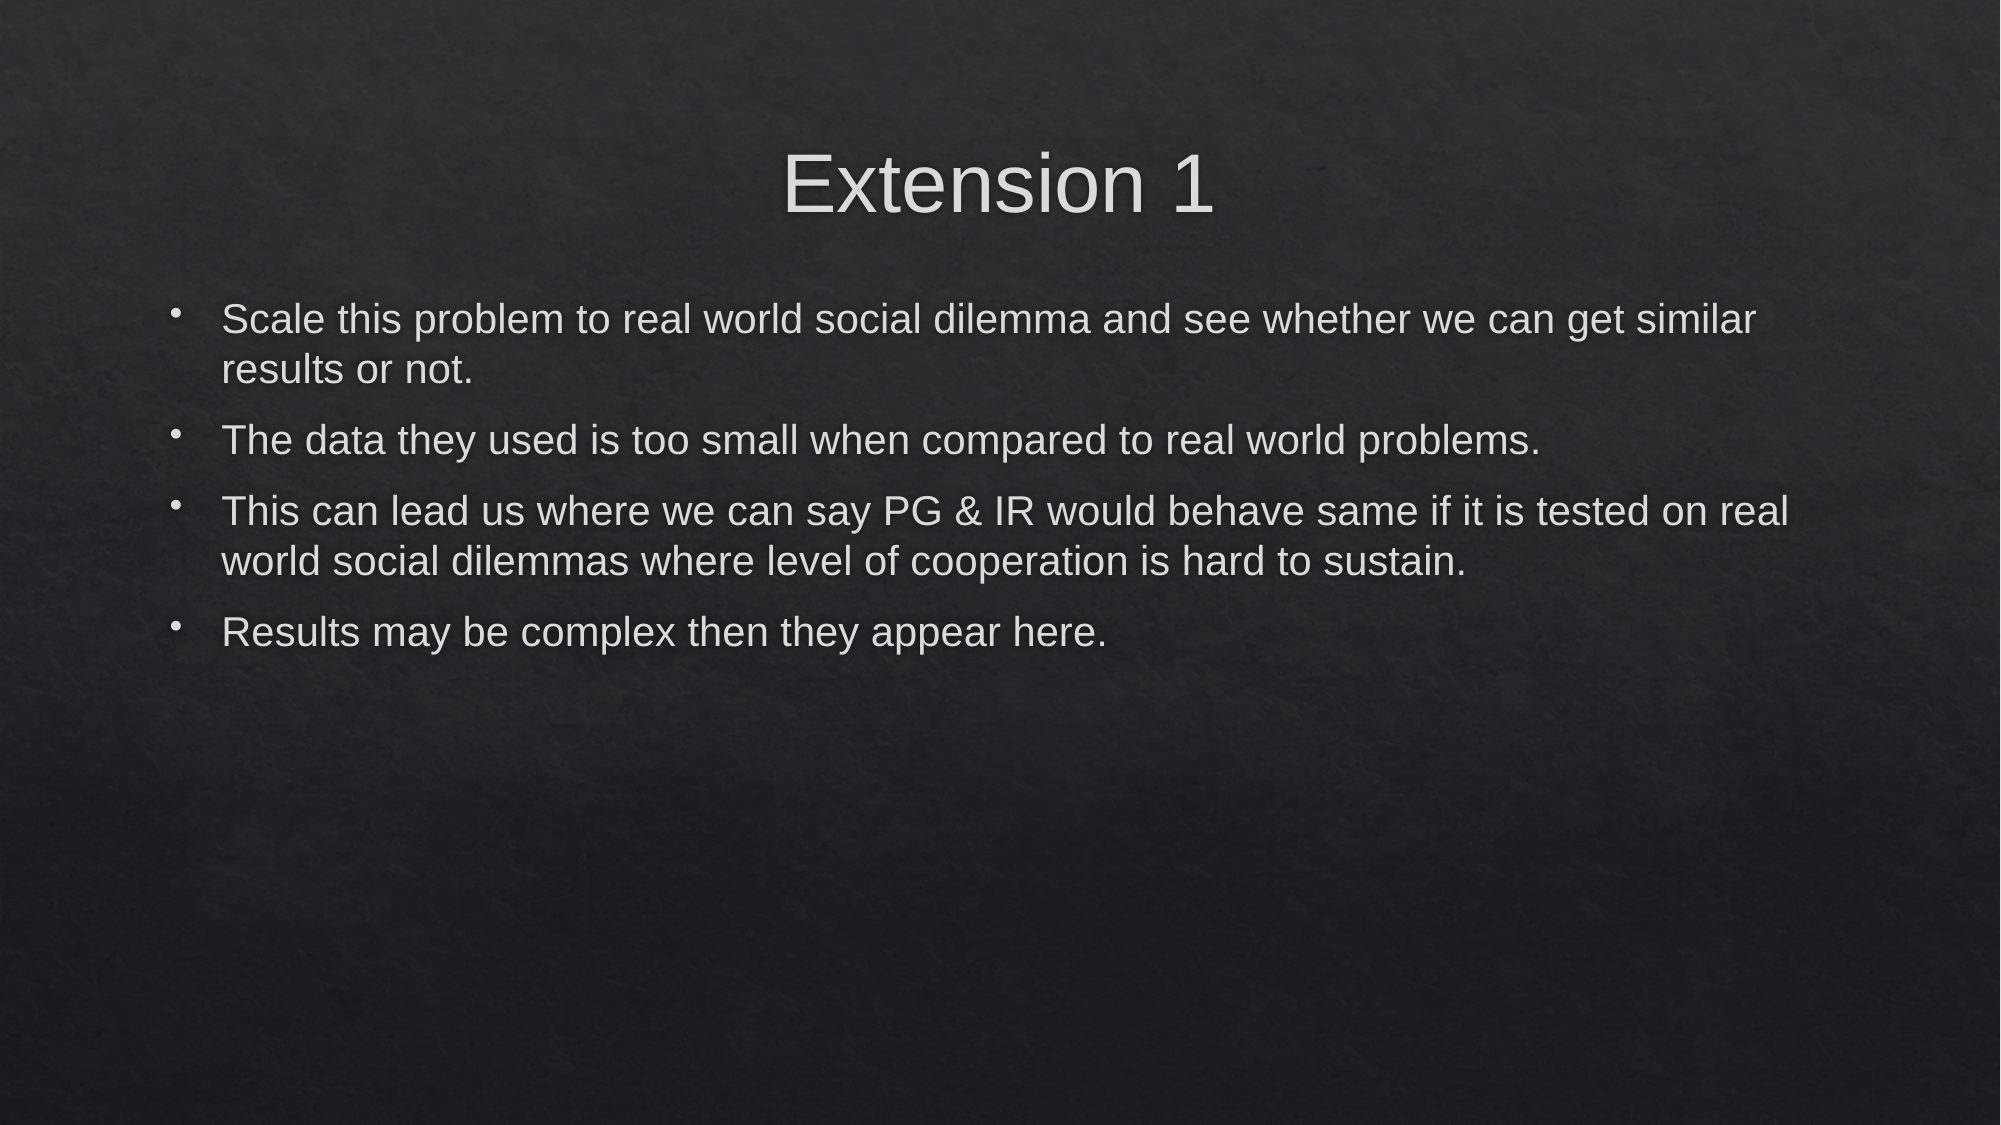

# Extension 1
Scale this problem to real world social dilemma and see whether we can get similar results or not.
The data they used is too small when compared to real world problems.
This can lead us where we can say PG & IR would behave same if it is tested on real world social dilemmas where level of cooperation is hard to sustain.
Results may be complex then they appear here.